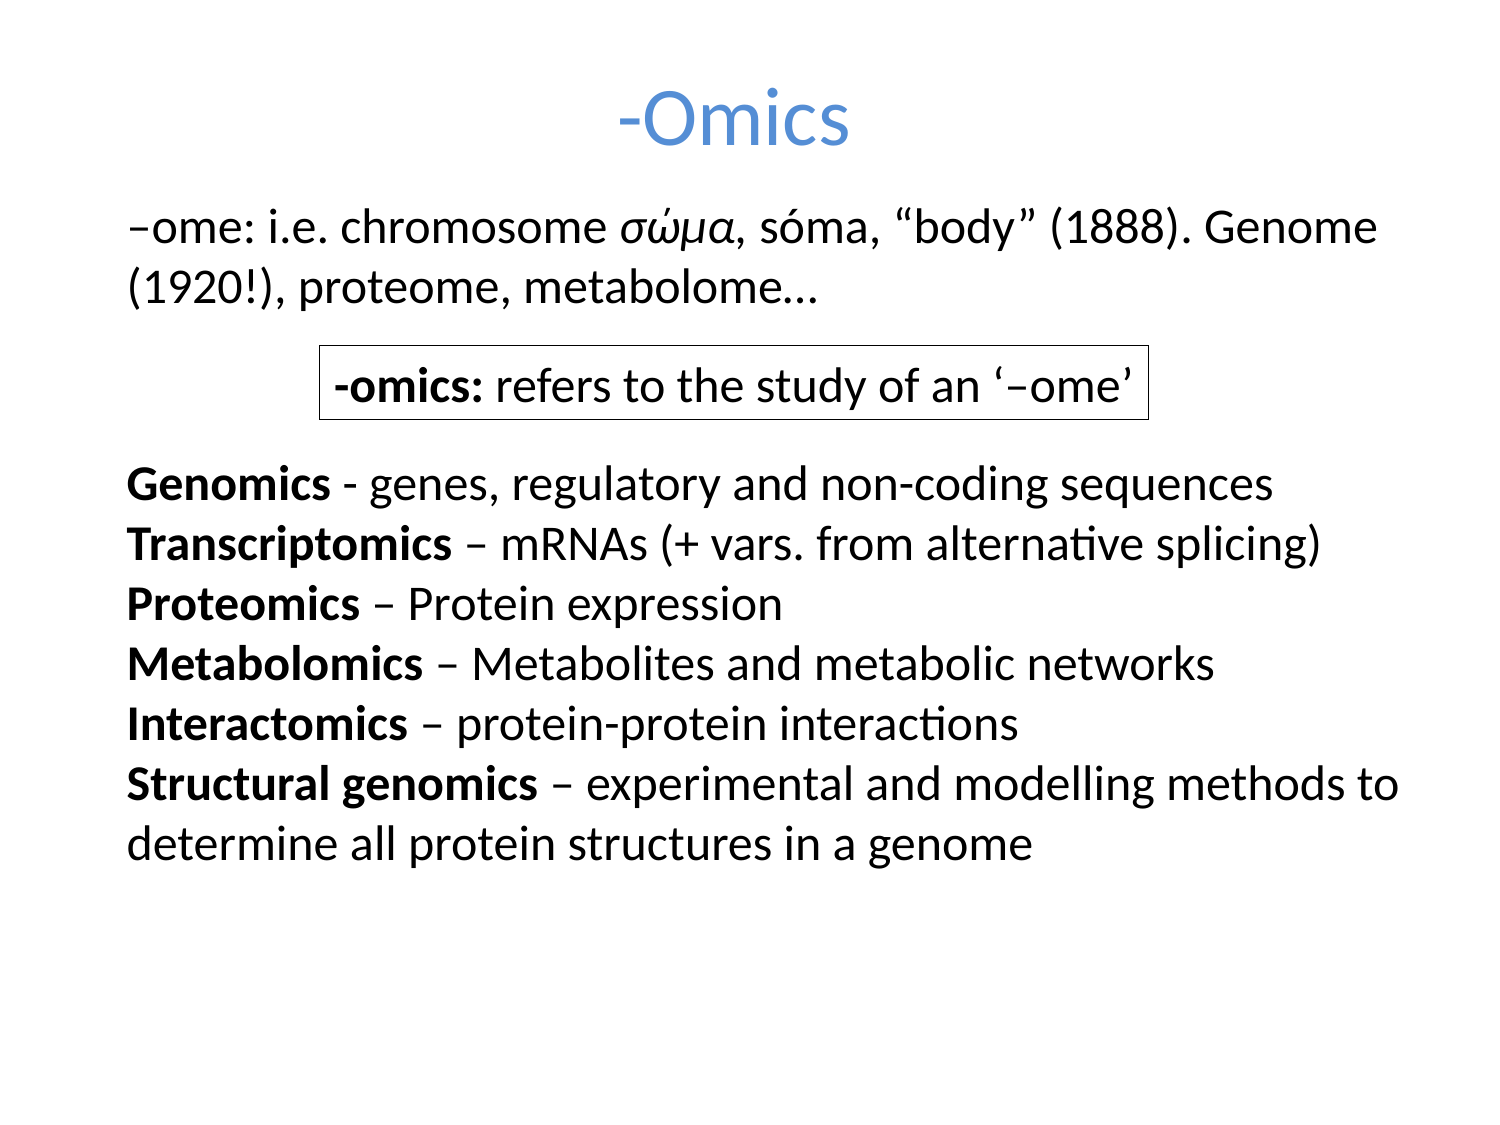

# -Omics
–ome: i.e. chromosome σώμα, sóma, “body” (1888). Genome (1920!), proteome, metabolome…
-omics: refers to the study of an ‘–ome’
Genomics - genes, regulatory and non-coding sequences
Transcriptomics – mRNAs (+ vars. from alternative splicing)
Proteomics – Protein expression
Metabolomics – Metabolites and metabolic networks
Interactomics – protein-protein interactions
Structural genomics – experimental and modelling methods to determine all protein structures in a genome